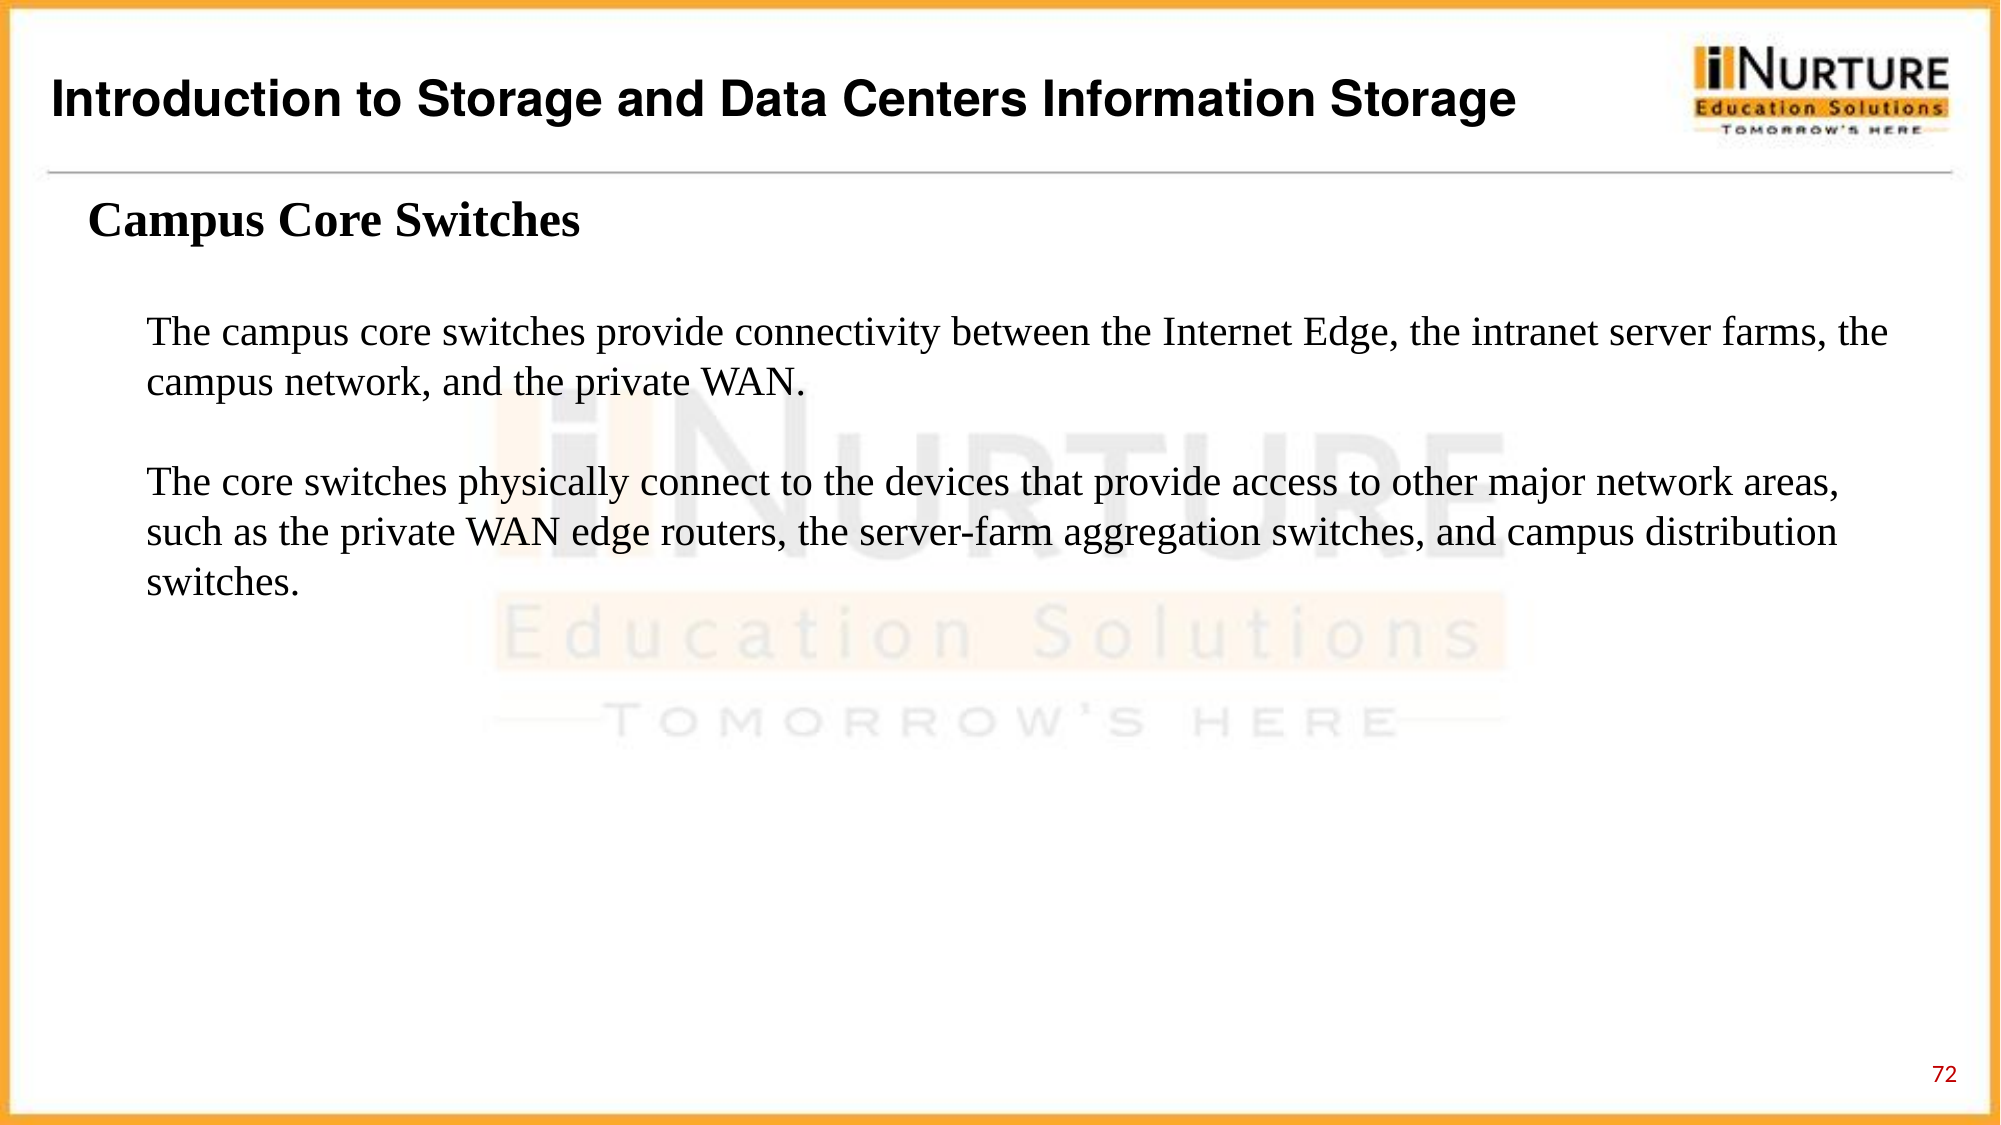

Introduction to Storage and Data Centers Information Storage
Campus Core Switches

The campus core switches provide connectivity between the Internet Edge, the intranet server farms, the campus network, and the private WAN.

The core switches physically connect to the devices that provide access to other major network areas, such as the private WAN edge routers, the server-farm aggregation switches, and campus distribution switches.
72